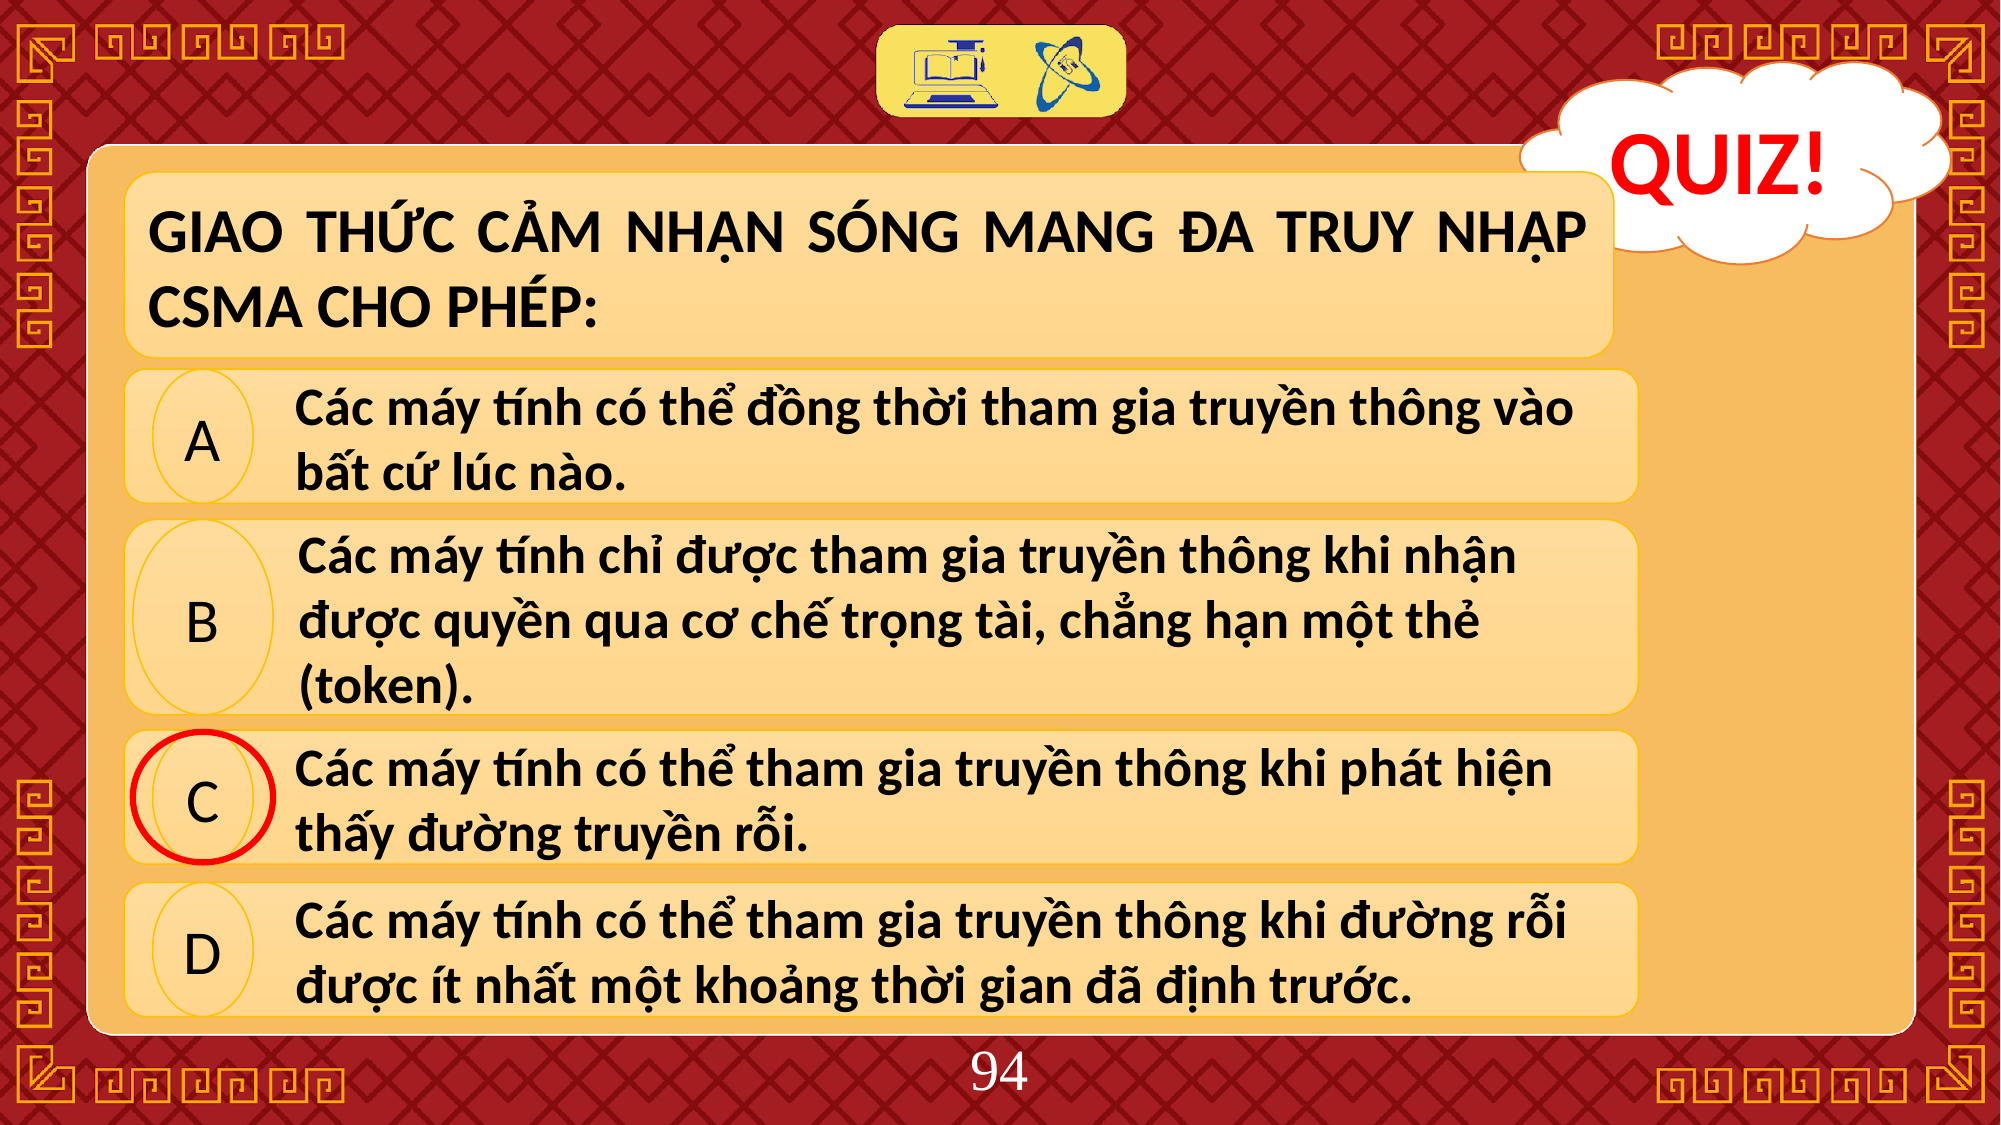

QUIZ!
GIAO THỨC CẢM NHẬN SÓNG MANG ĐA TRUY NHẬP CSMA CHO PHÉP:
A
Các máy tính có thể đồng thời tham gia truyền thông vào bất cứ lúc nào.
B
Các máy tính chỉ được tham gia truyền thông khi nhận được quyền qua cơ chế trọng tài, chẳng hạn một thẻ (token).
Các máy tính có thể tham gia truyền thông khi phát hiện thấy đường truyền rỗi.
C

Các máy tính có thể tham gia truyền thông khi đường rỗi được ít nhất một khoảng thời gian đã định trước.
D
94